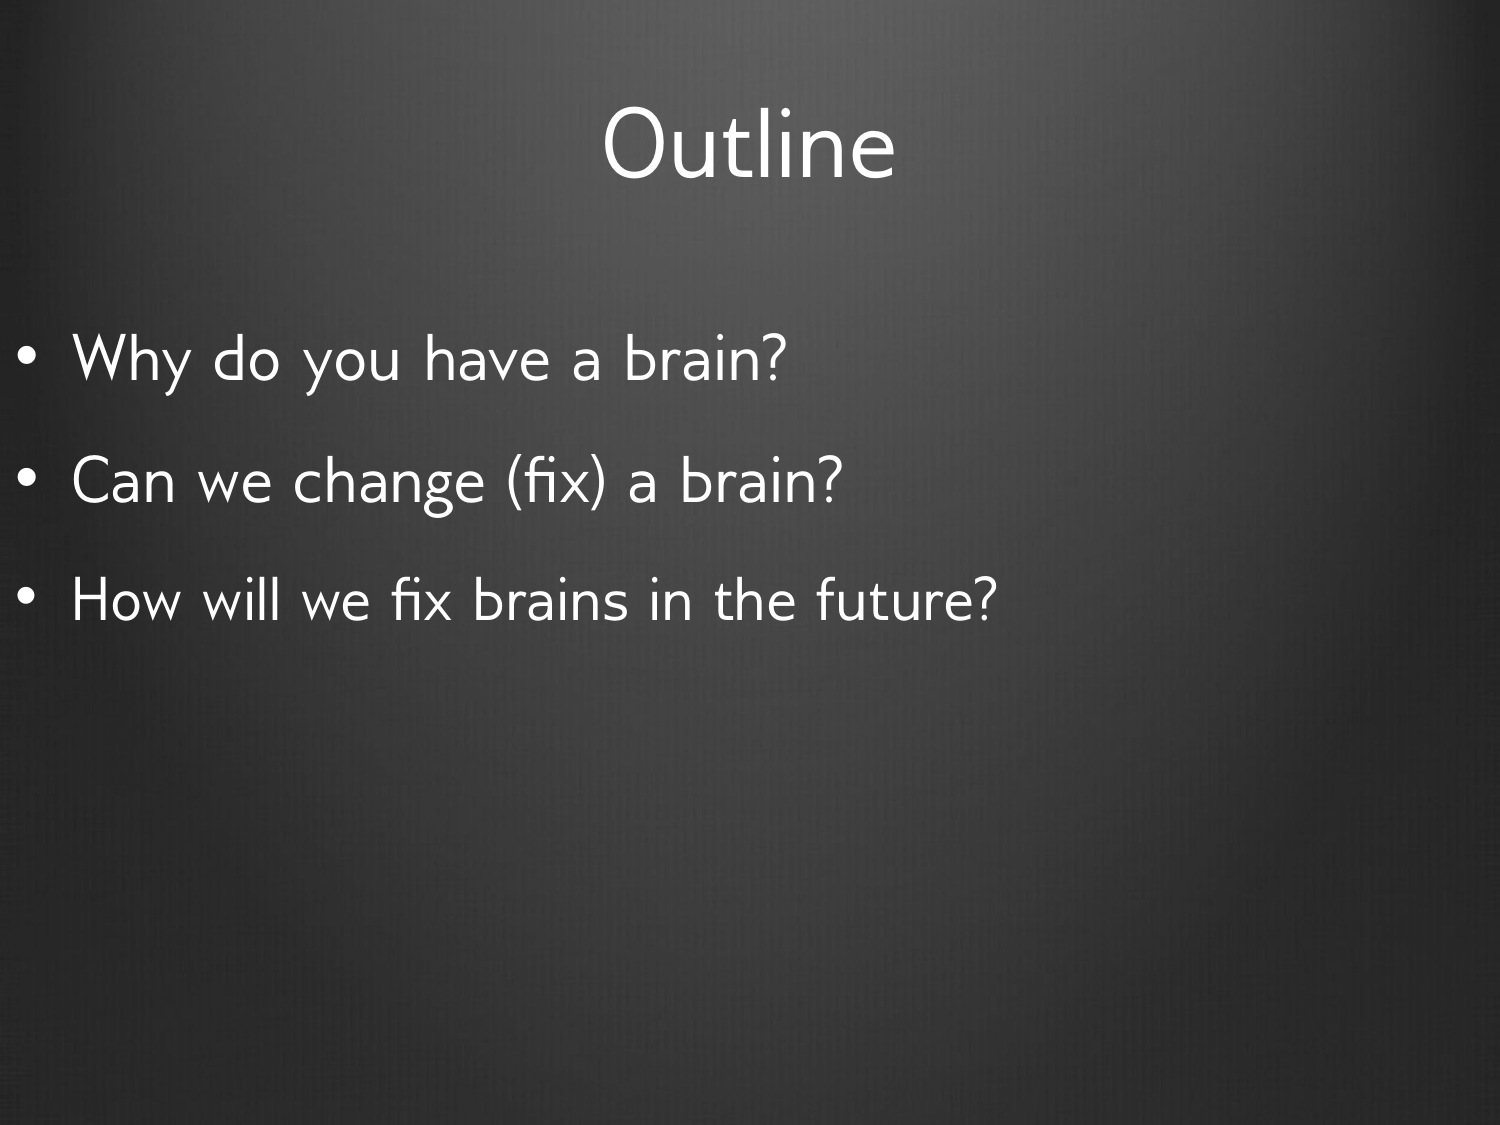

# Outline
Why do you have a brain?
Can we change (fix) a brain?
How will we fix brains in the future?